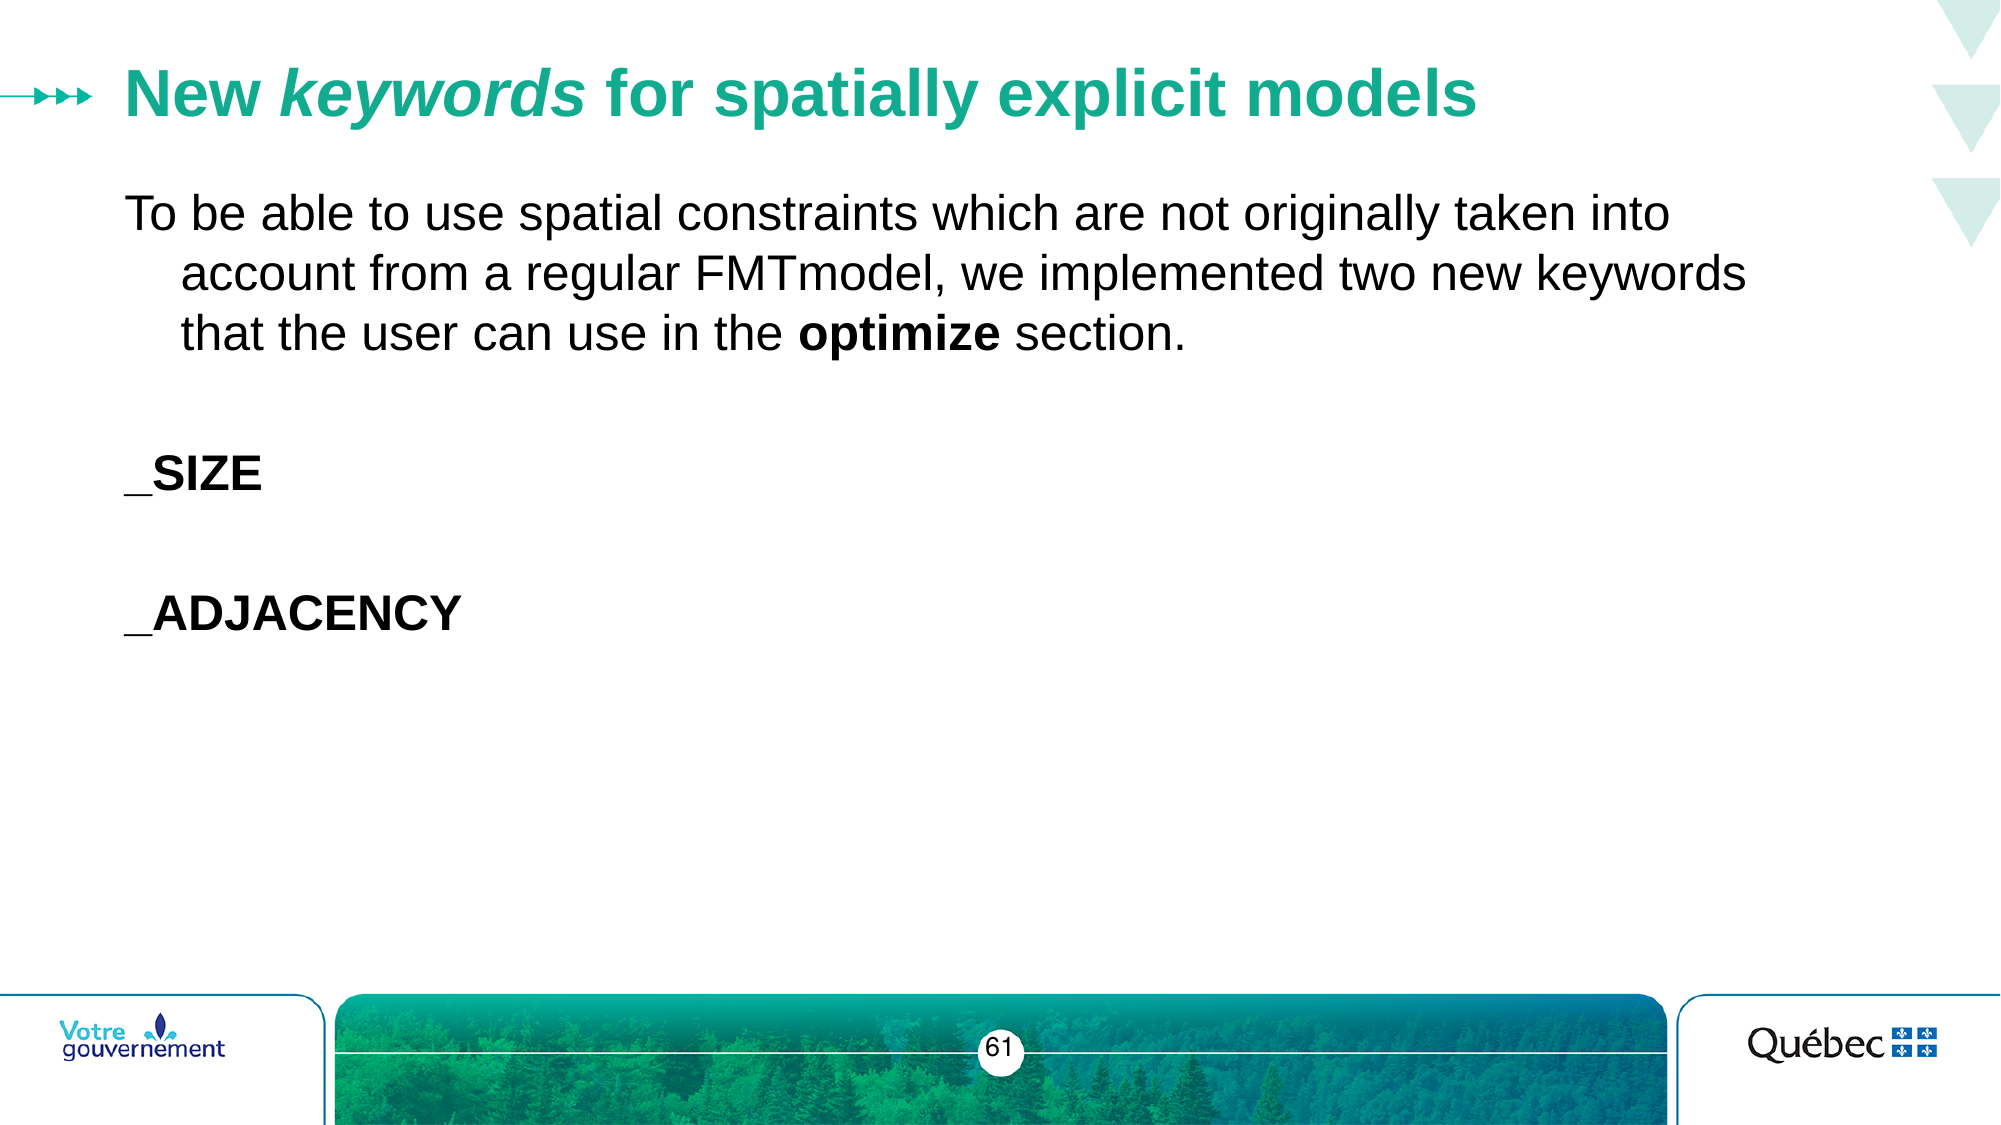

# New keywords for spatially explicit models
To be able to use spatial constraints which are not originally taken into account from a regular FMTmodel, we implemented two new keywords that the user can use in the optimize section.

_SIZE

_ADJACENCY

61